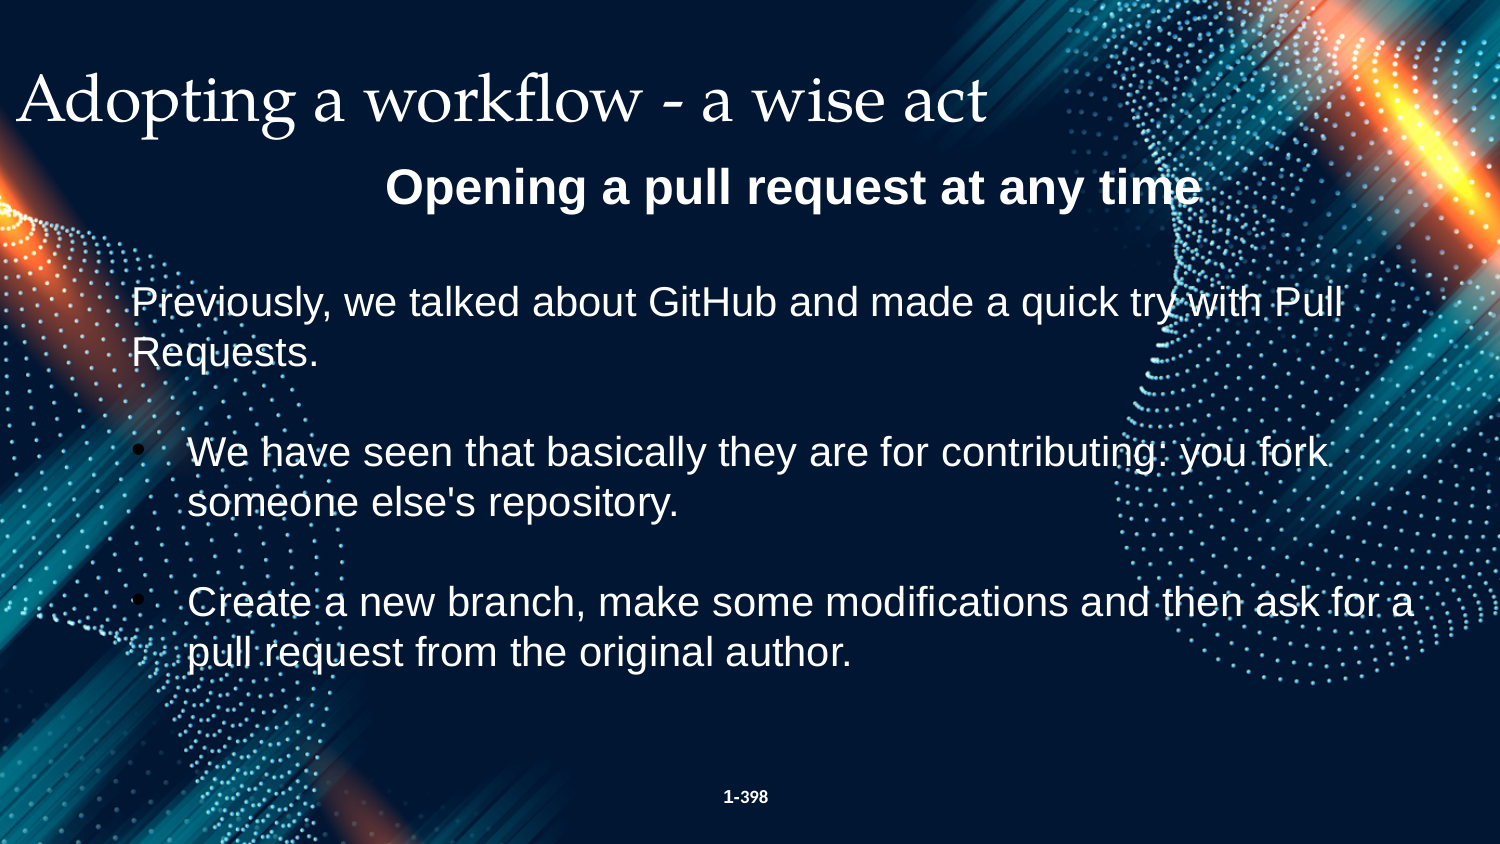

Adopting a workflow - a wise act
Opening a pull request at any time

Previously, we talked about GitHub and made a quick try with Pull Requests.

We have seen that basically they are for contributing: you fork someone else's repository.

Create a new branch, make some modifications and then ask for a pull request from the original author.
1-398